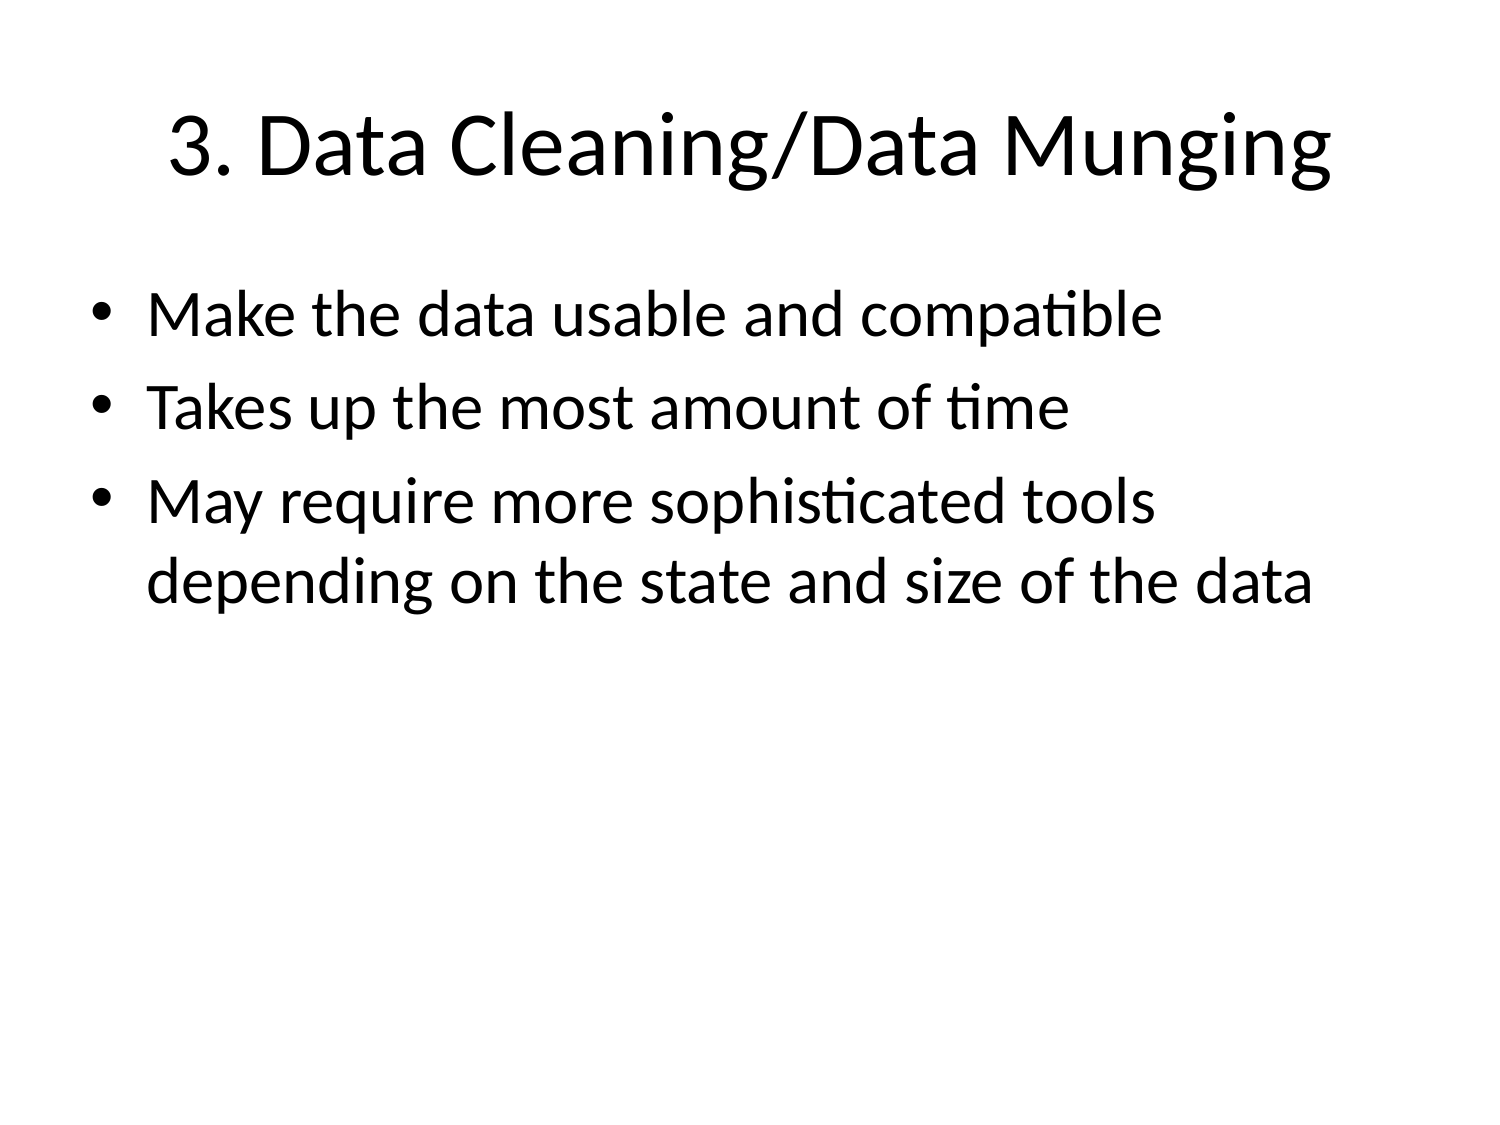

# 3. Data Cleaning/Data Munging
Make the data usable and compatible
Takes up the most amount of time
May require more sophisticated tools depending on the state and size of the data